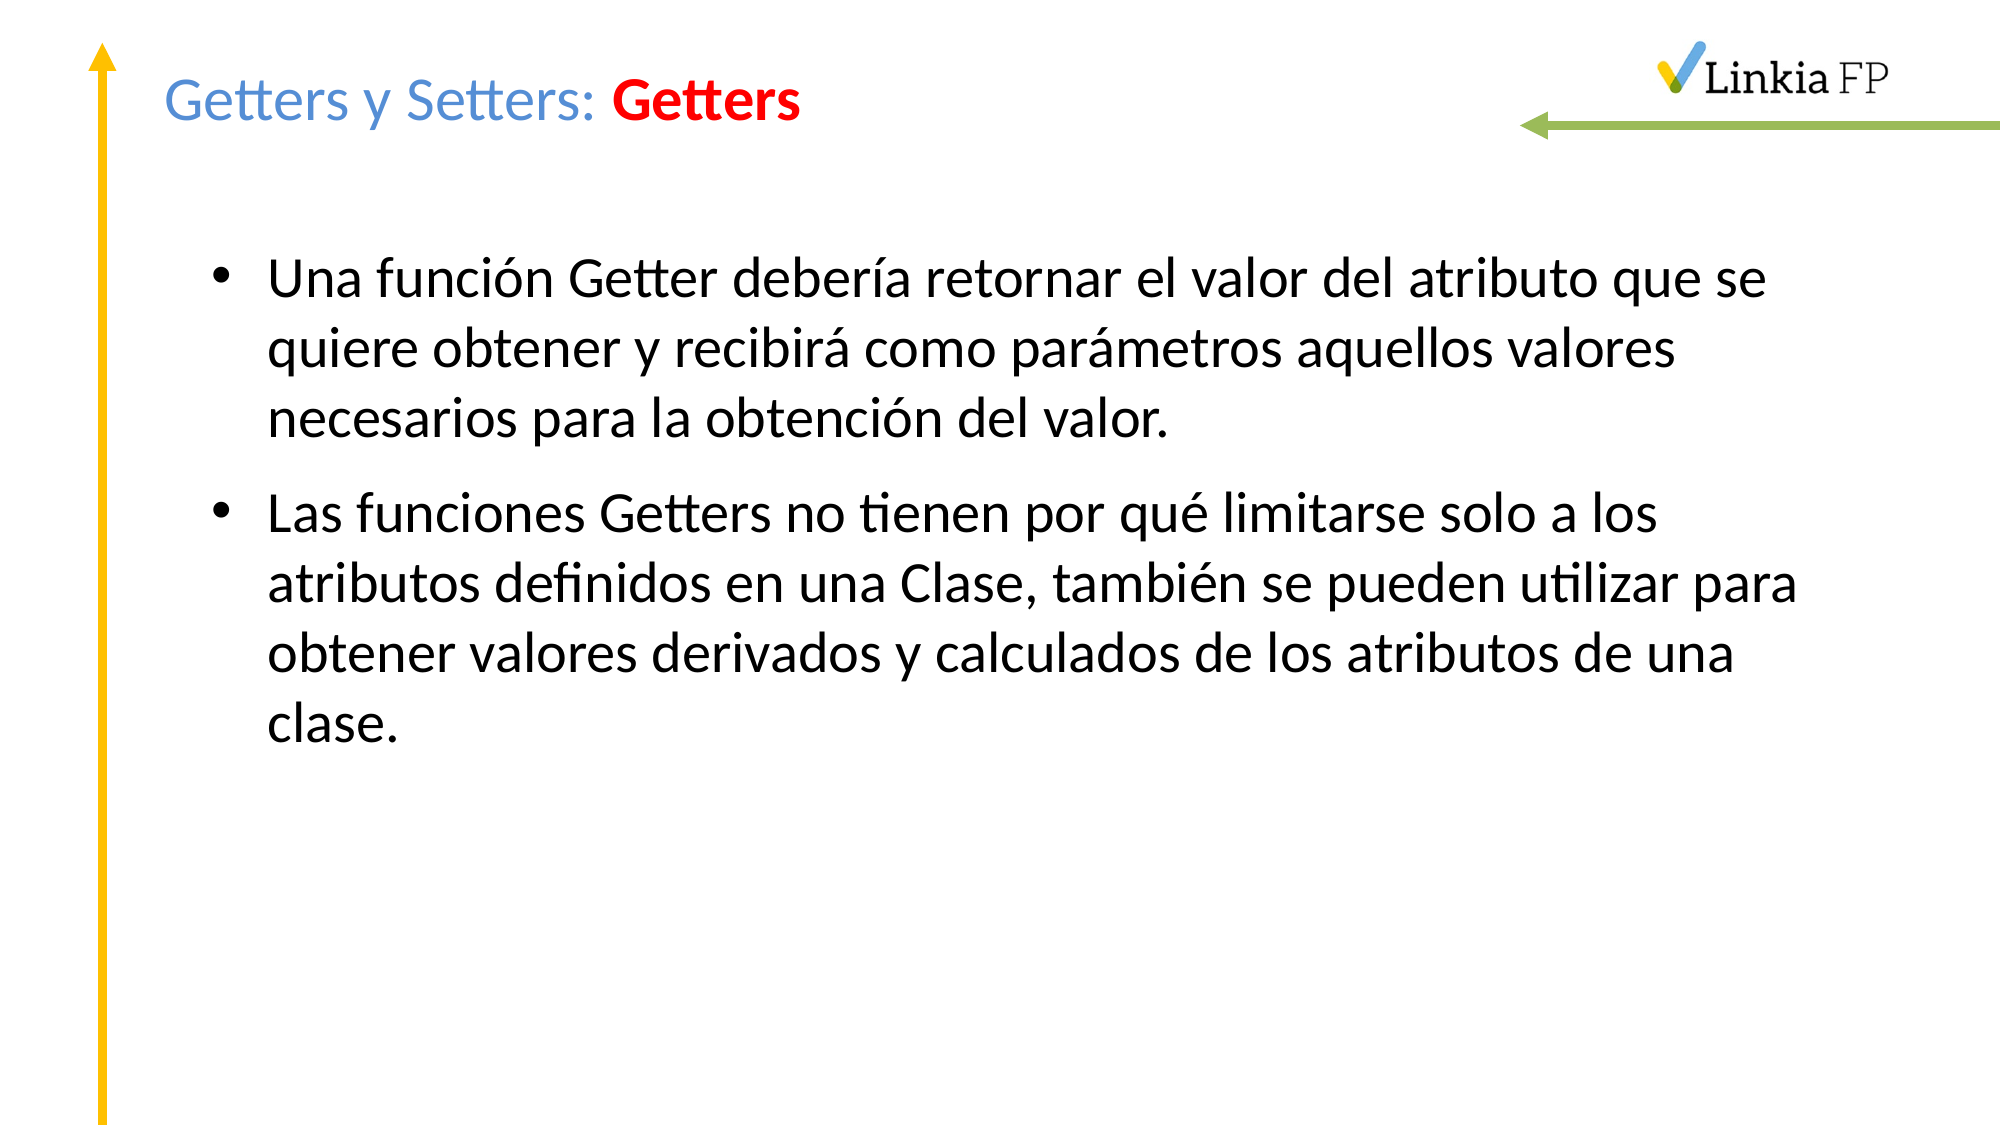

# Getters y Setters: Getters
Una función Getter debería retornar el valor del atributo que se quiere obtener y recibirá como parámetros aquellos valores necesarios para la obtención del valor.
Las funciones Getters no tienen por qué limitarse solo a los atributos definidos en una Clase, también se pueden utilizar para obtener valores derivados y calculados de los atributos de una clase.